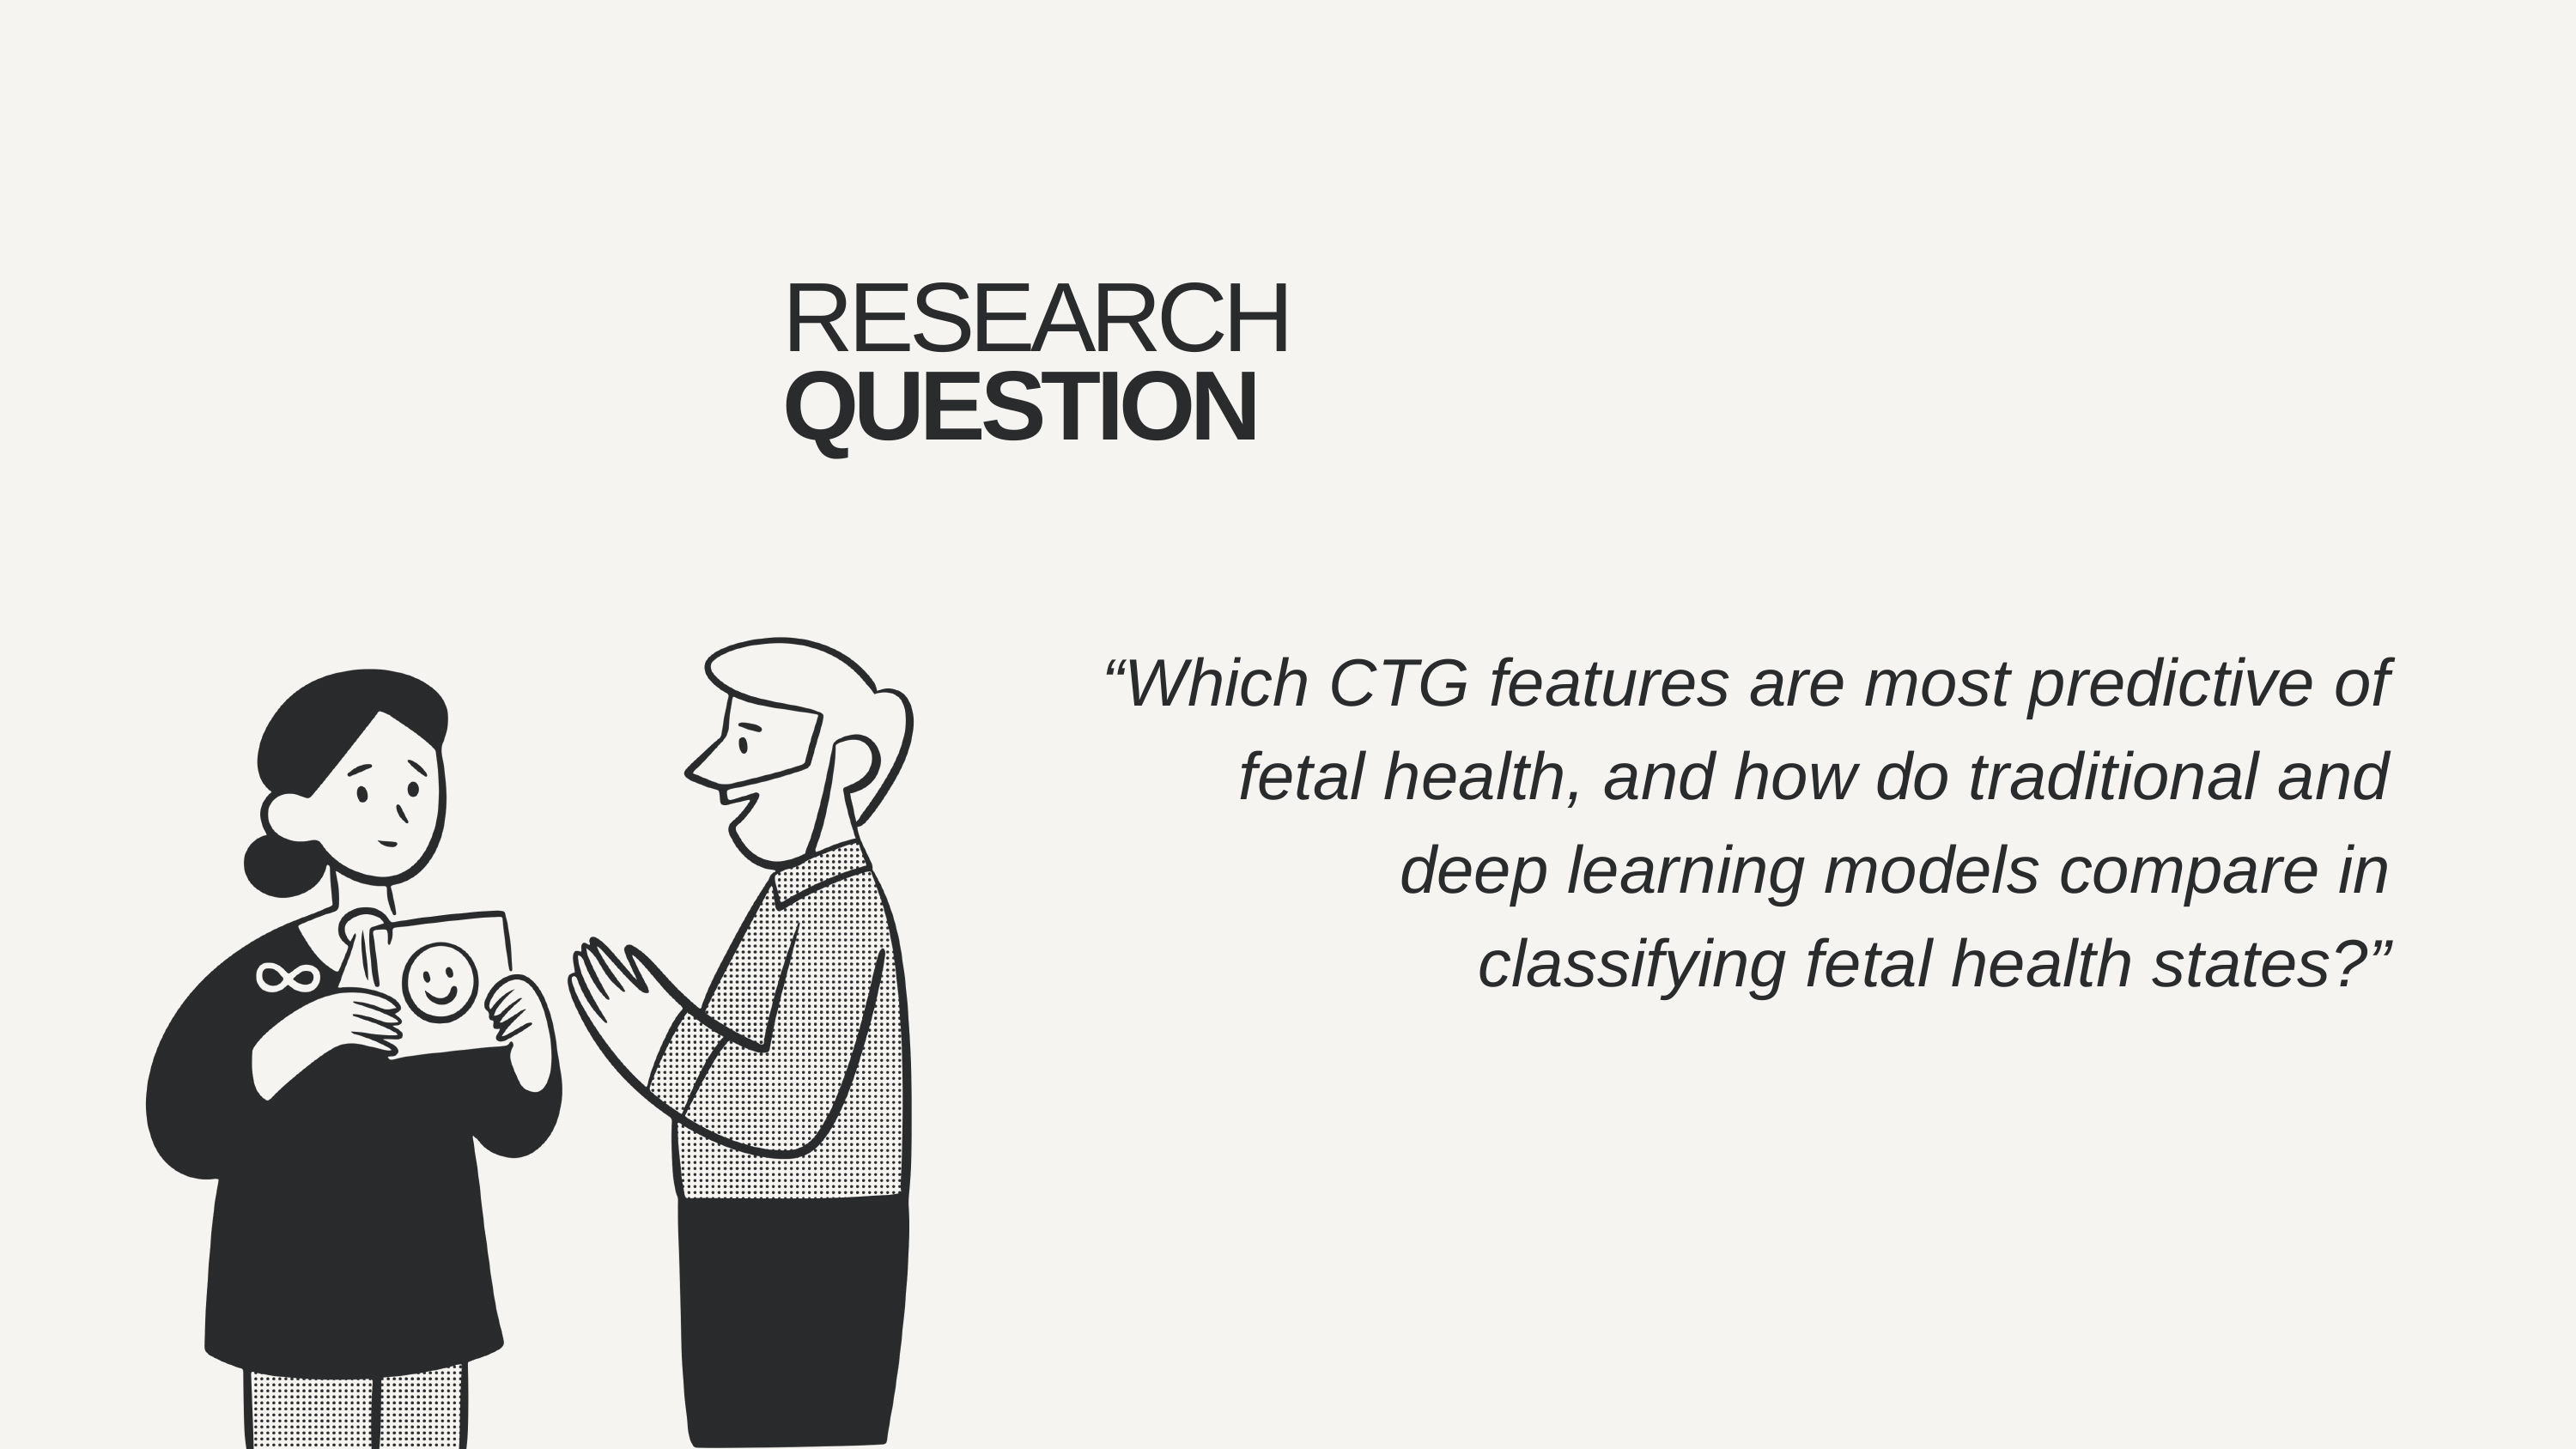

RESEARCH QUESTION
“Which CTG features are most predictive of fetal health, and how do traditional and deep learning models compare in classifying fetal health states?”